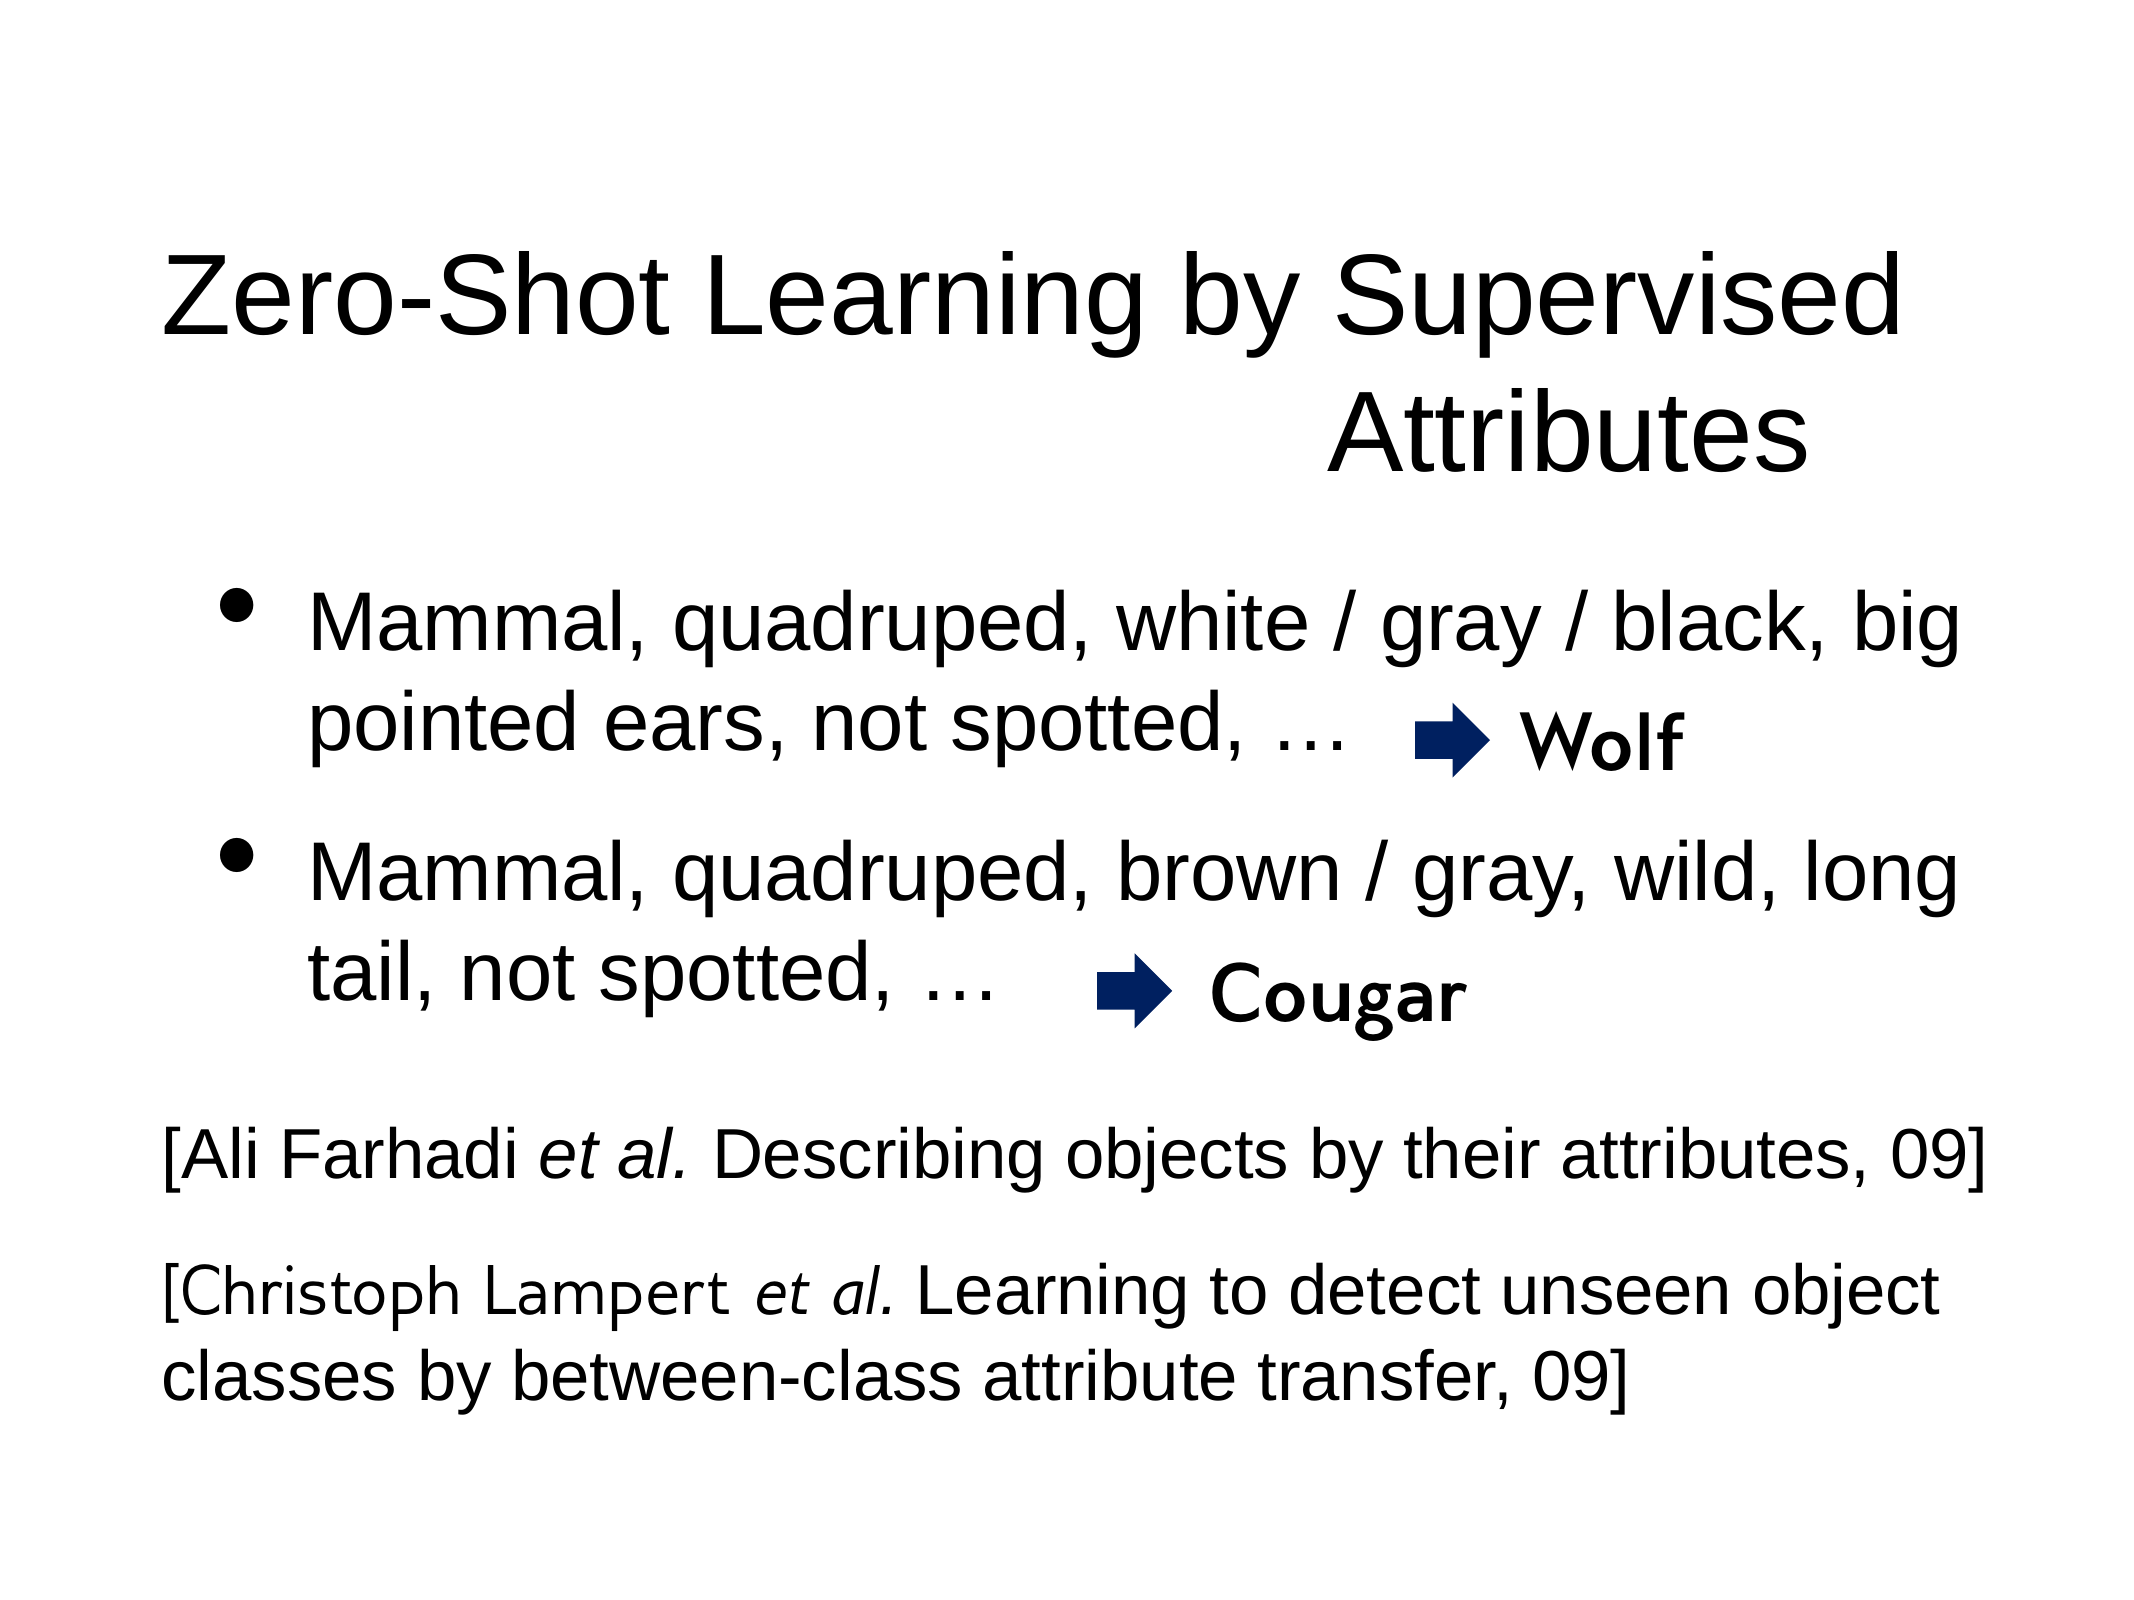

# Zero-Shot Learning by Supervised Attributes
Mammal, quadruped, white / gray / black, big pointed ears, not spotted, …
Mammal, quadruped, brown / gray, wild, long tail, not spotted, …
Wolf

Cougar

[Ali Farhadi et al. Describing objects by their attributes, 09]
[Christoph Lampert et al. Learning to detect unseen object classes by between-class attribute transfer, 09]